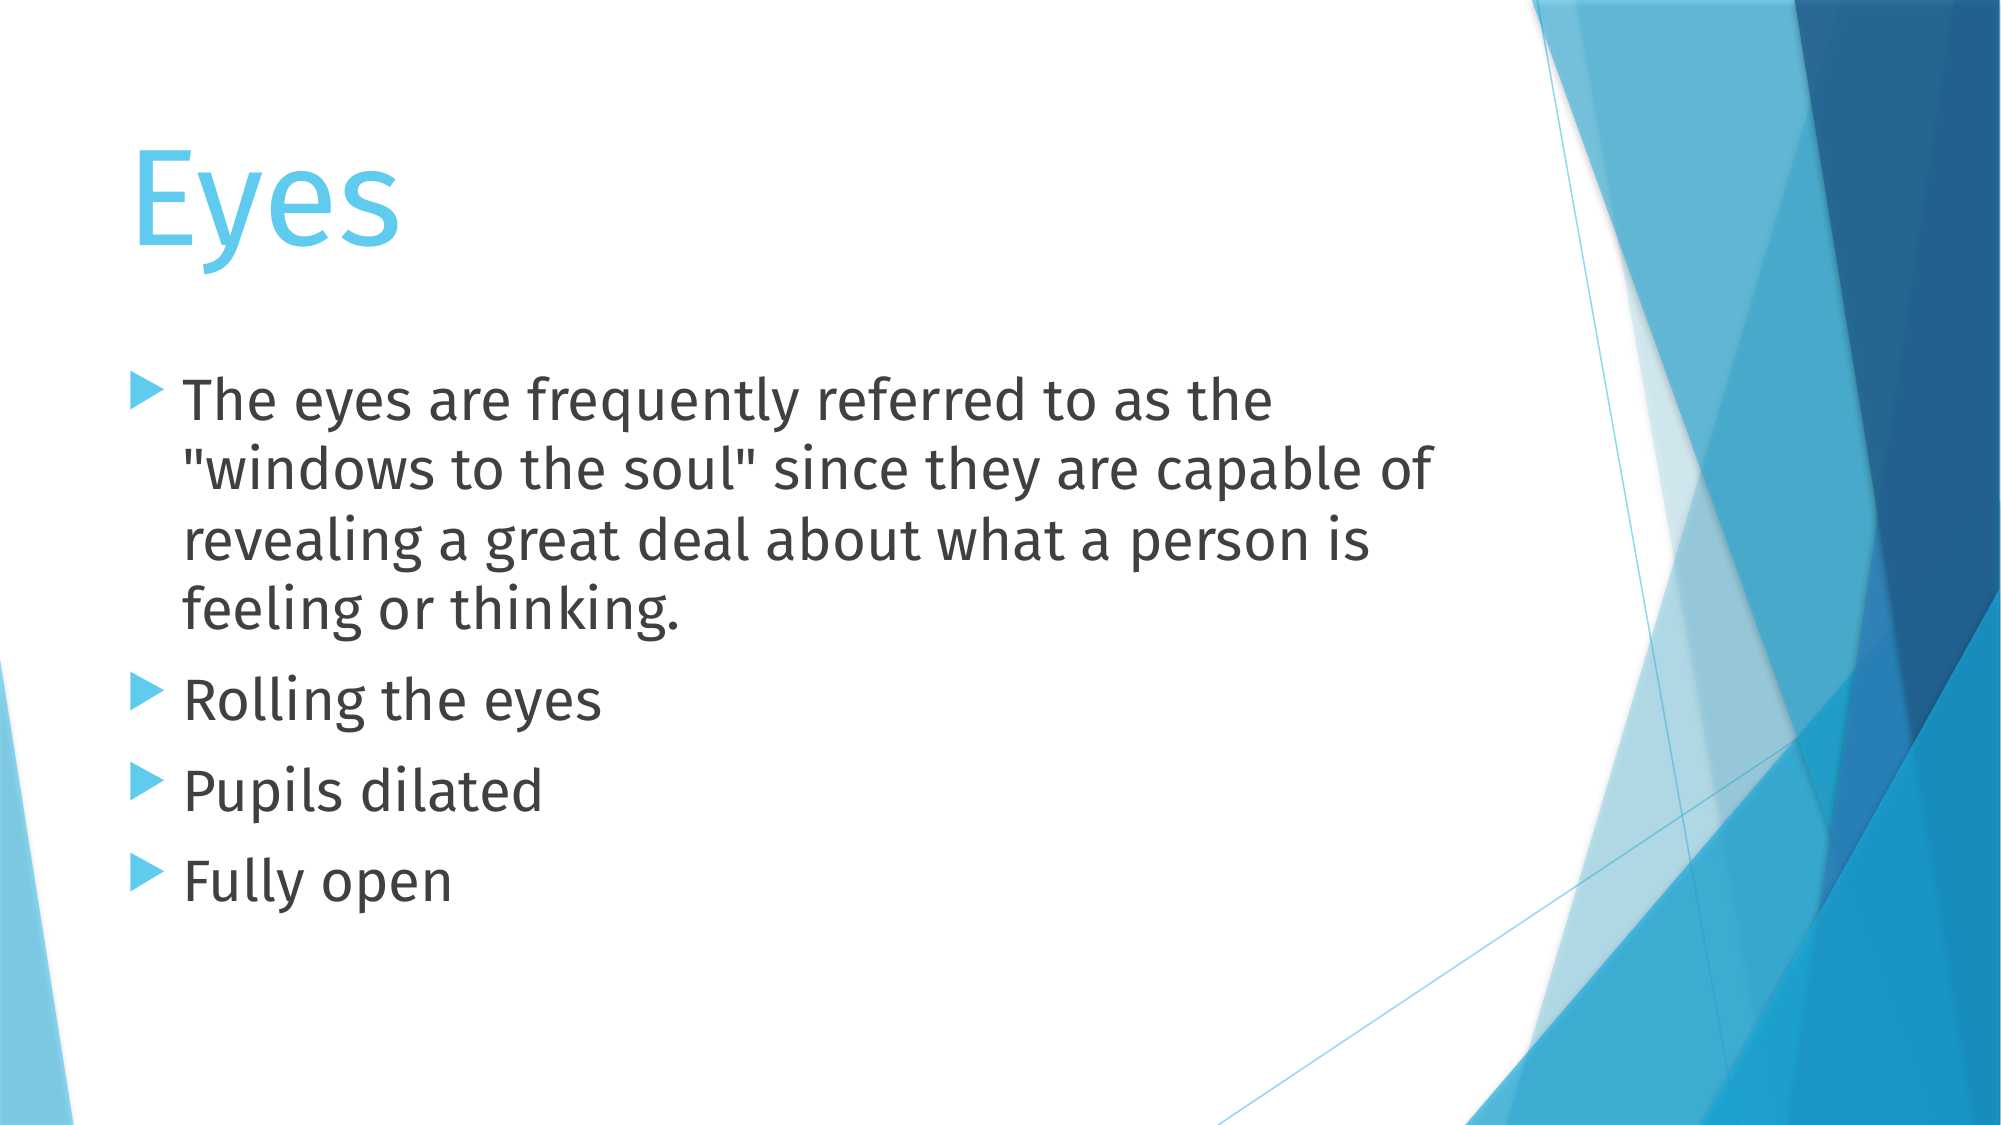

# Eyes
The eyes are frequently referred to as the "windows to the soul" since they are capable of revealing a great deal about what a person is feeling or thinking.
Rolling the eyes
Pupils dilated
Fully open